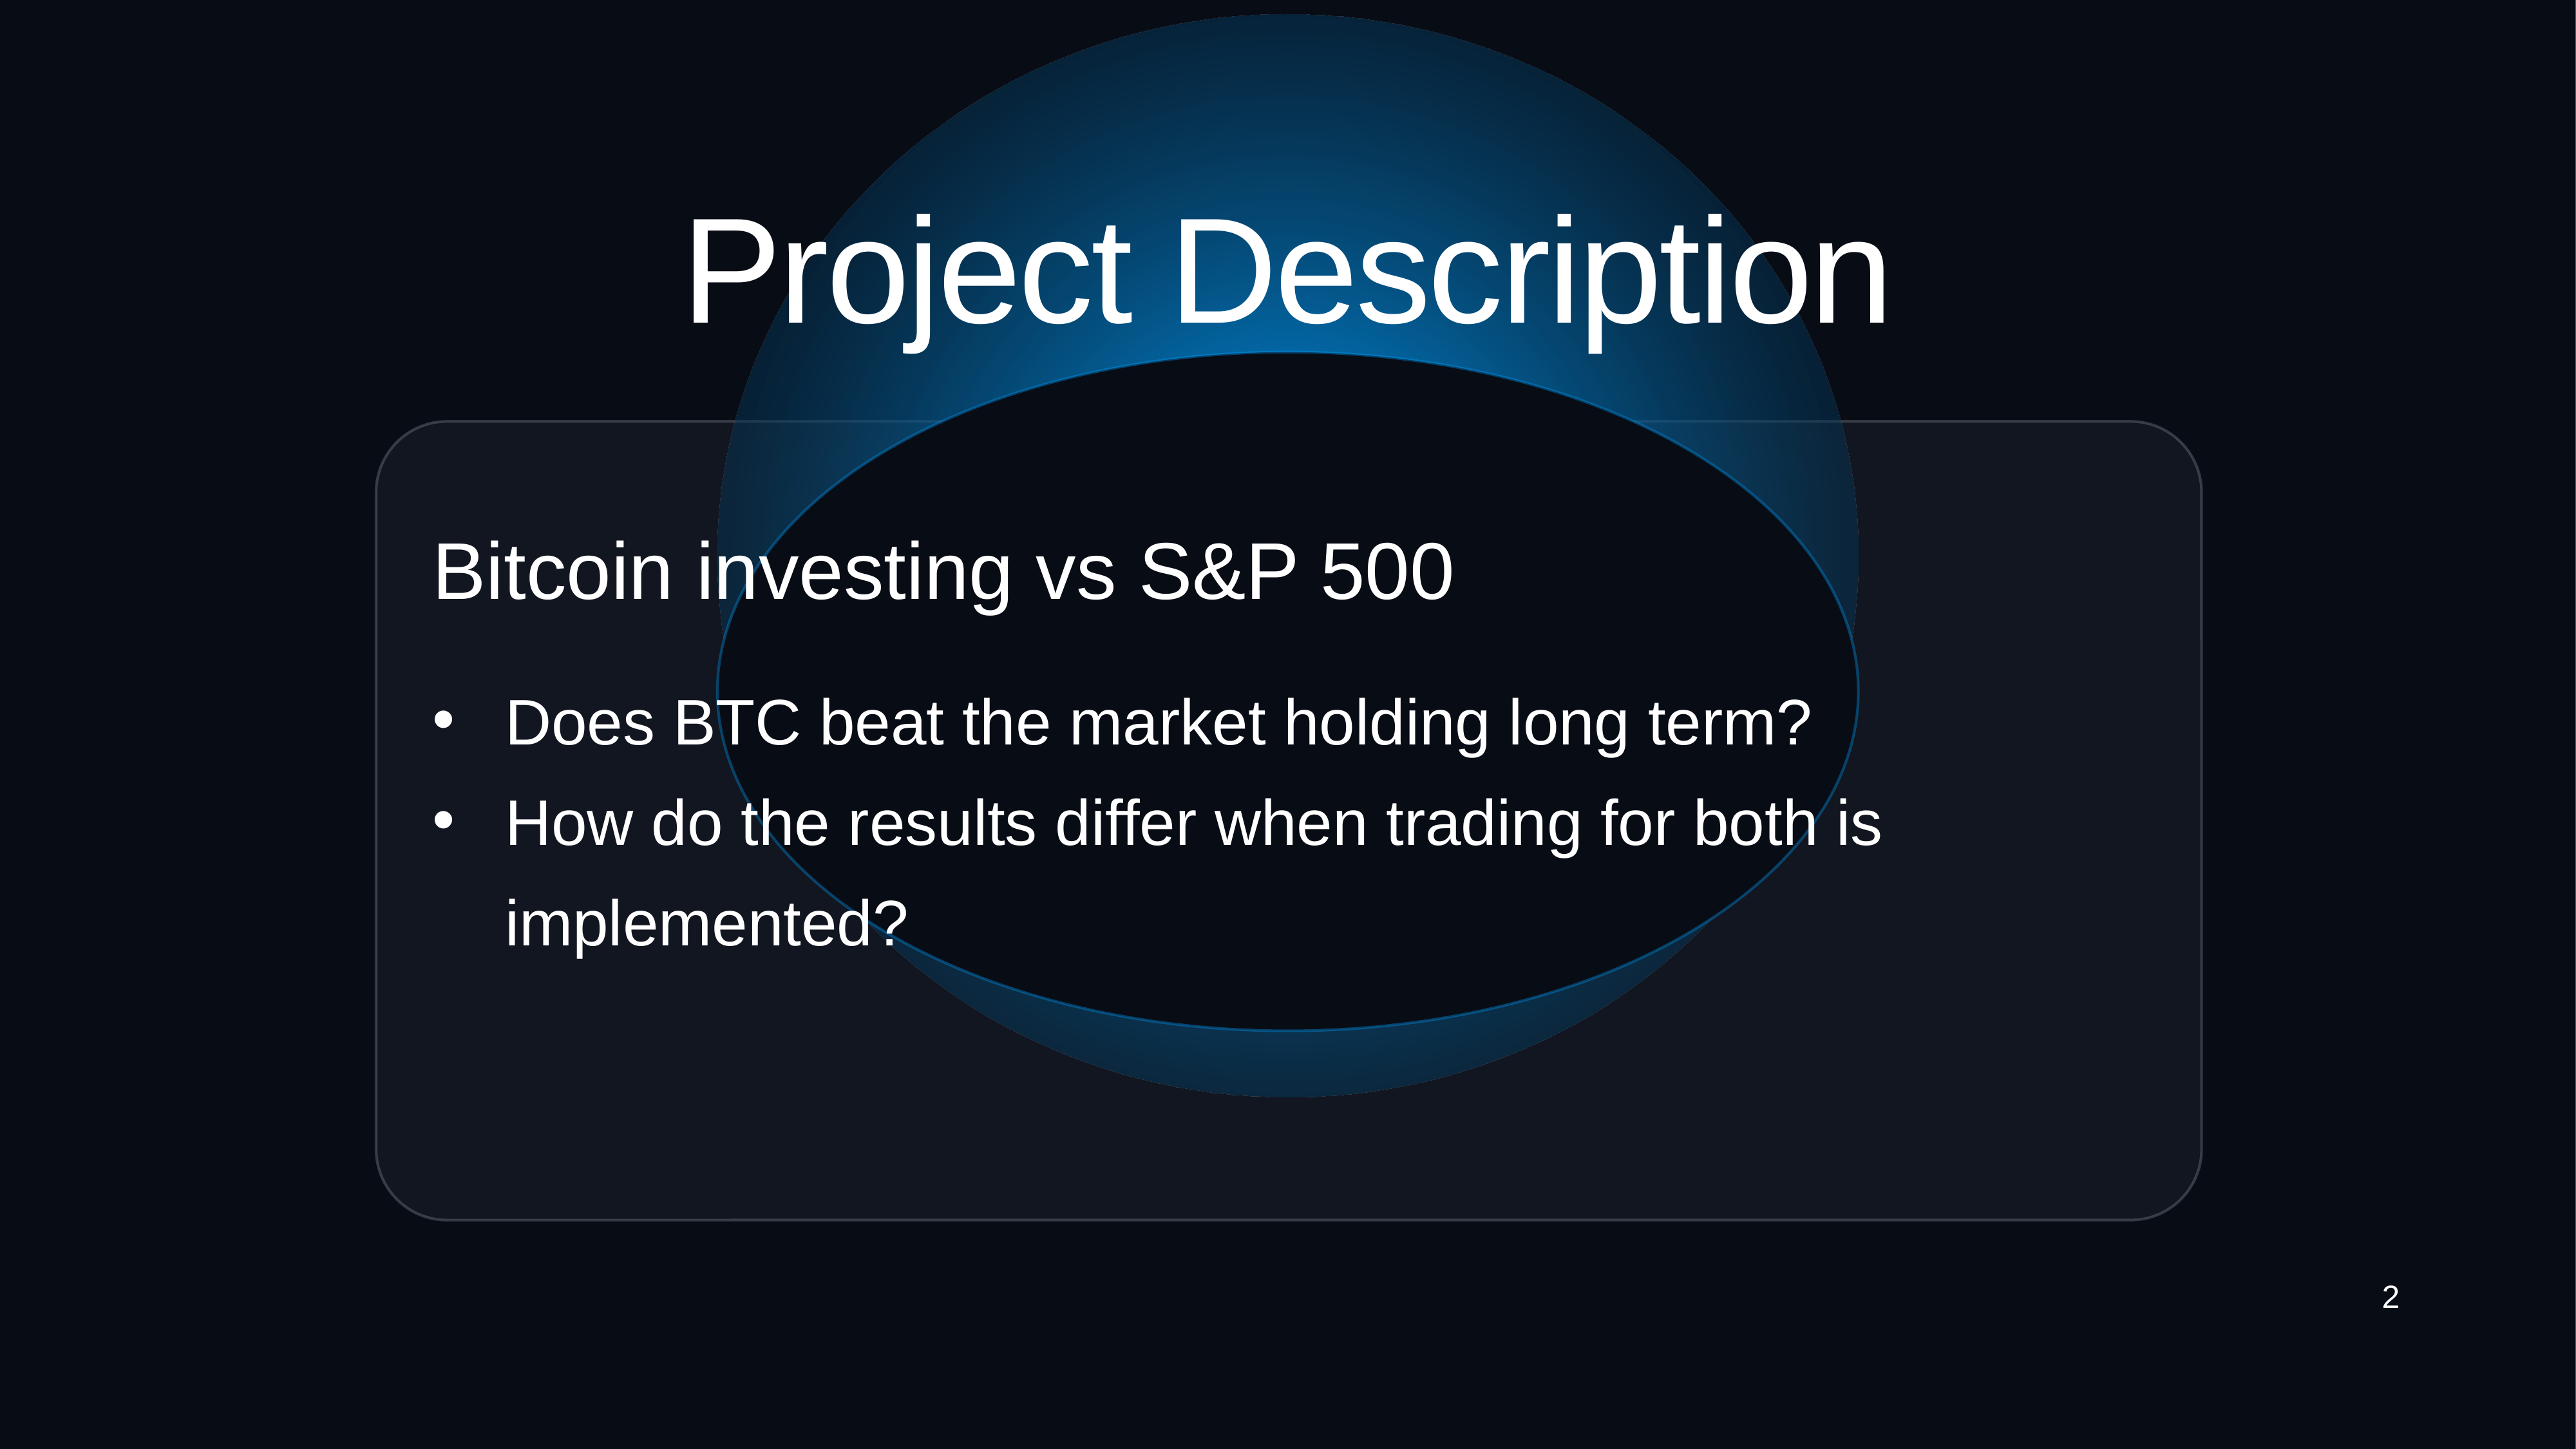

Project Description

Bitcoin investing vs S&P 500

Does BTC beat the market holding long term?
How do the results differ when trading for both is implemented?

2